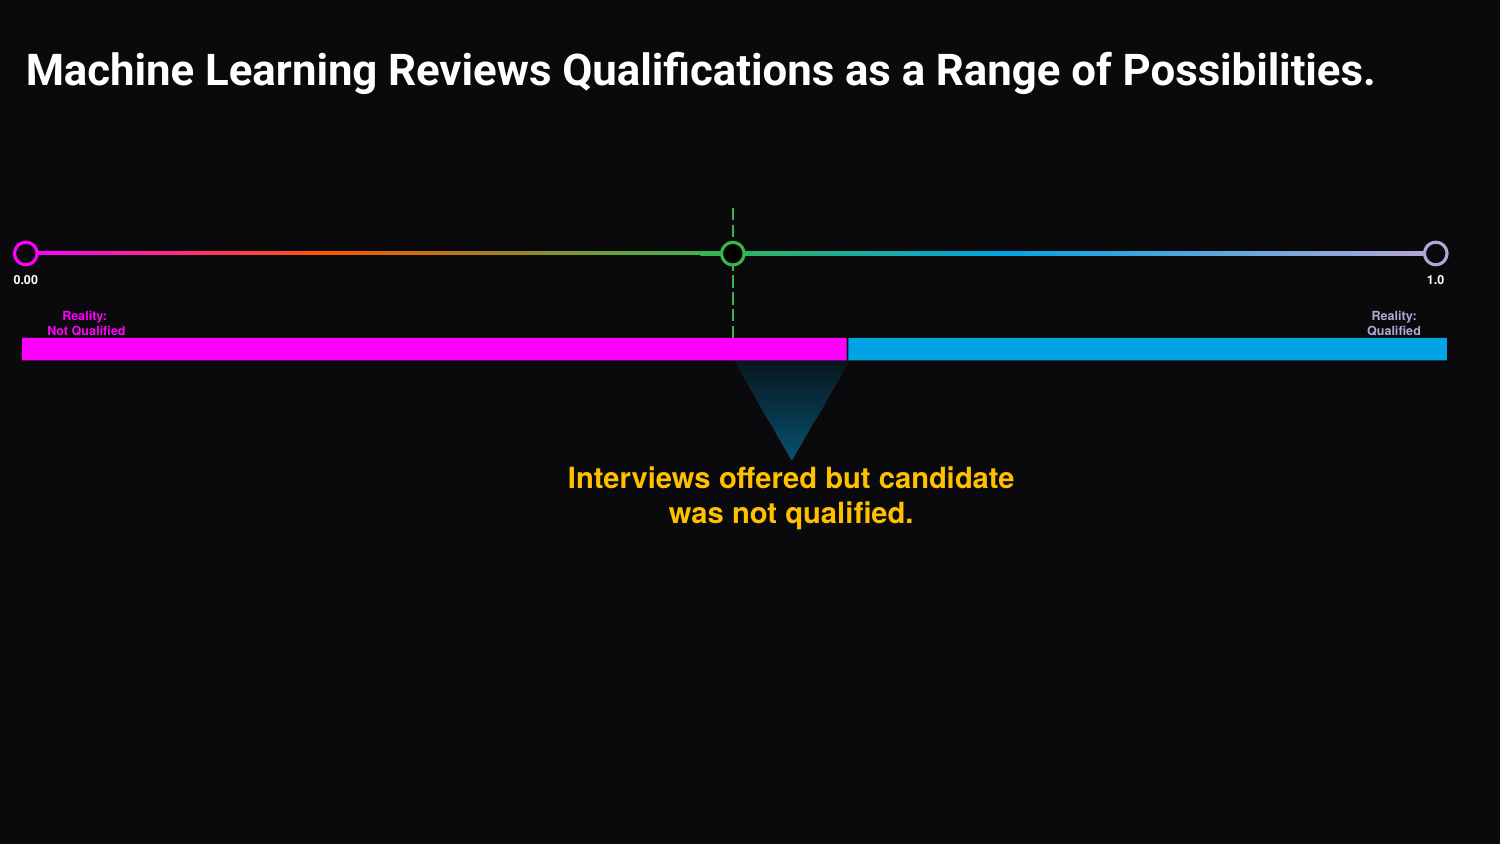

# Machine Learning Reviews Qualifications as a Range of Possibilities.

0.00
1.0
Reality:
Not Qualified
Reality: Qualified

Interviews offered but candidate was not qualified.